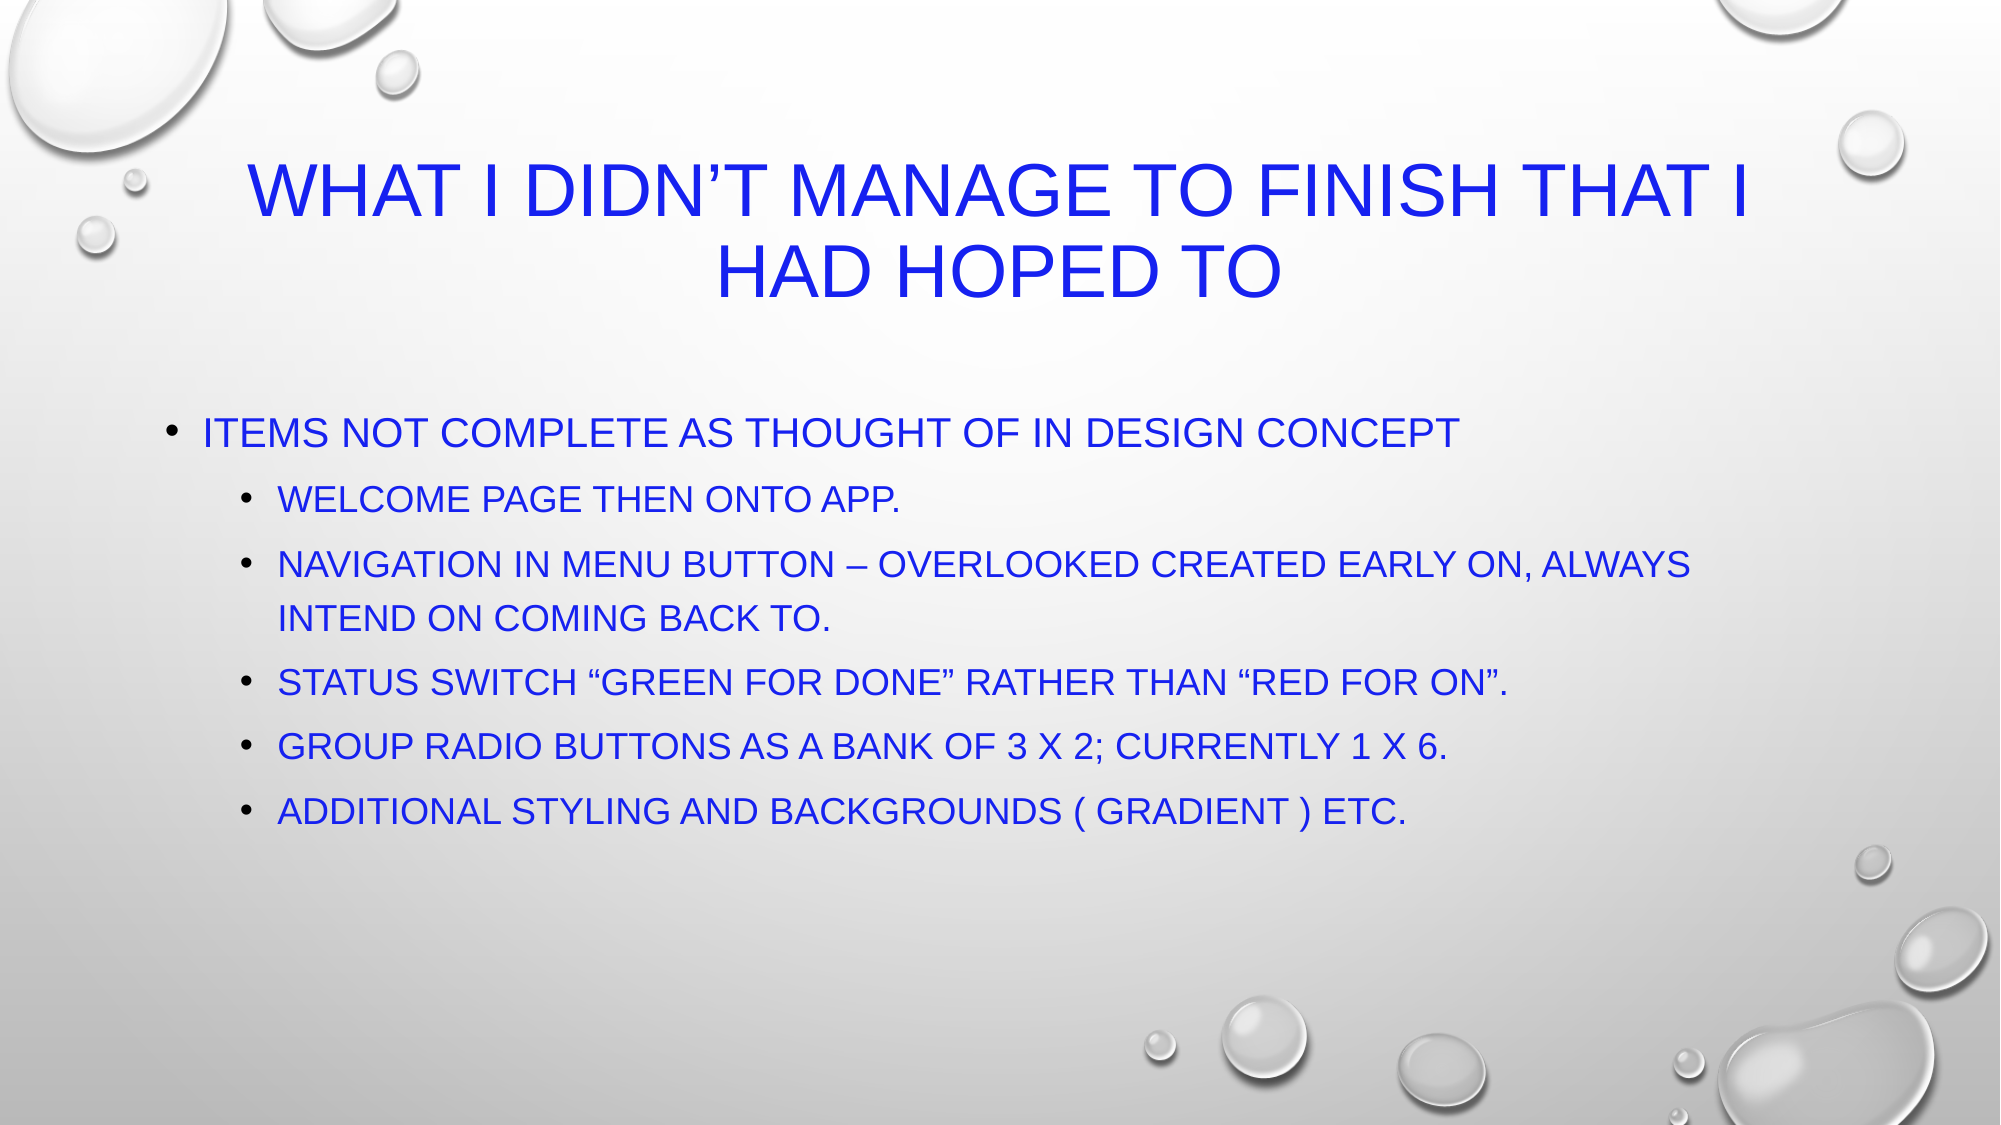

# What I didn’t manage to finish that I had hoped to
Items not complete as thought of in design concept
Welcome page then onto app.
Navigation in menu button – overlooked created early on, always intend on coming back to.
Status switch “green for done” rather than “red for on”.
Group radio buttons as a bank of 3 x 2; currently 1 x 6.
Additional styling and backgrounds ( gradient ) etc.